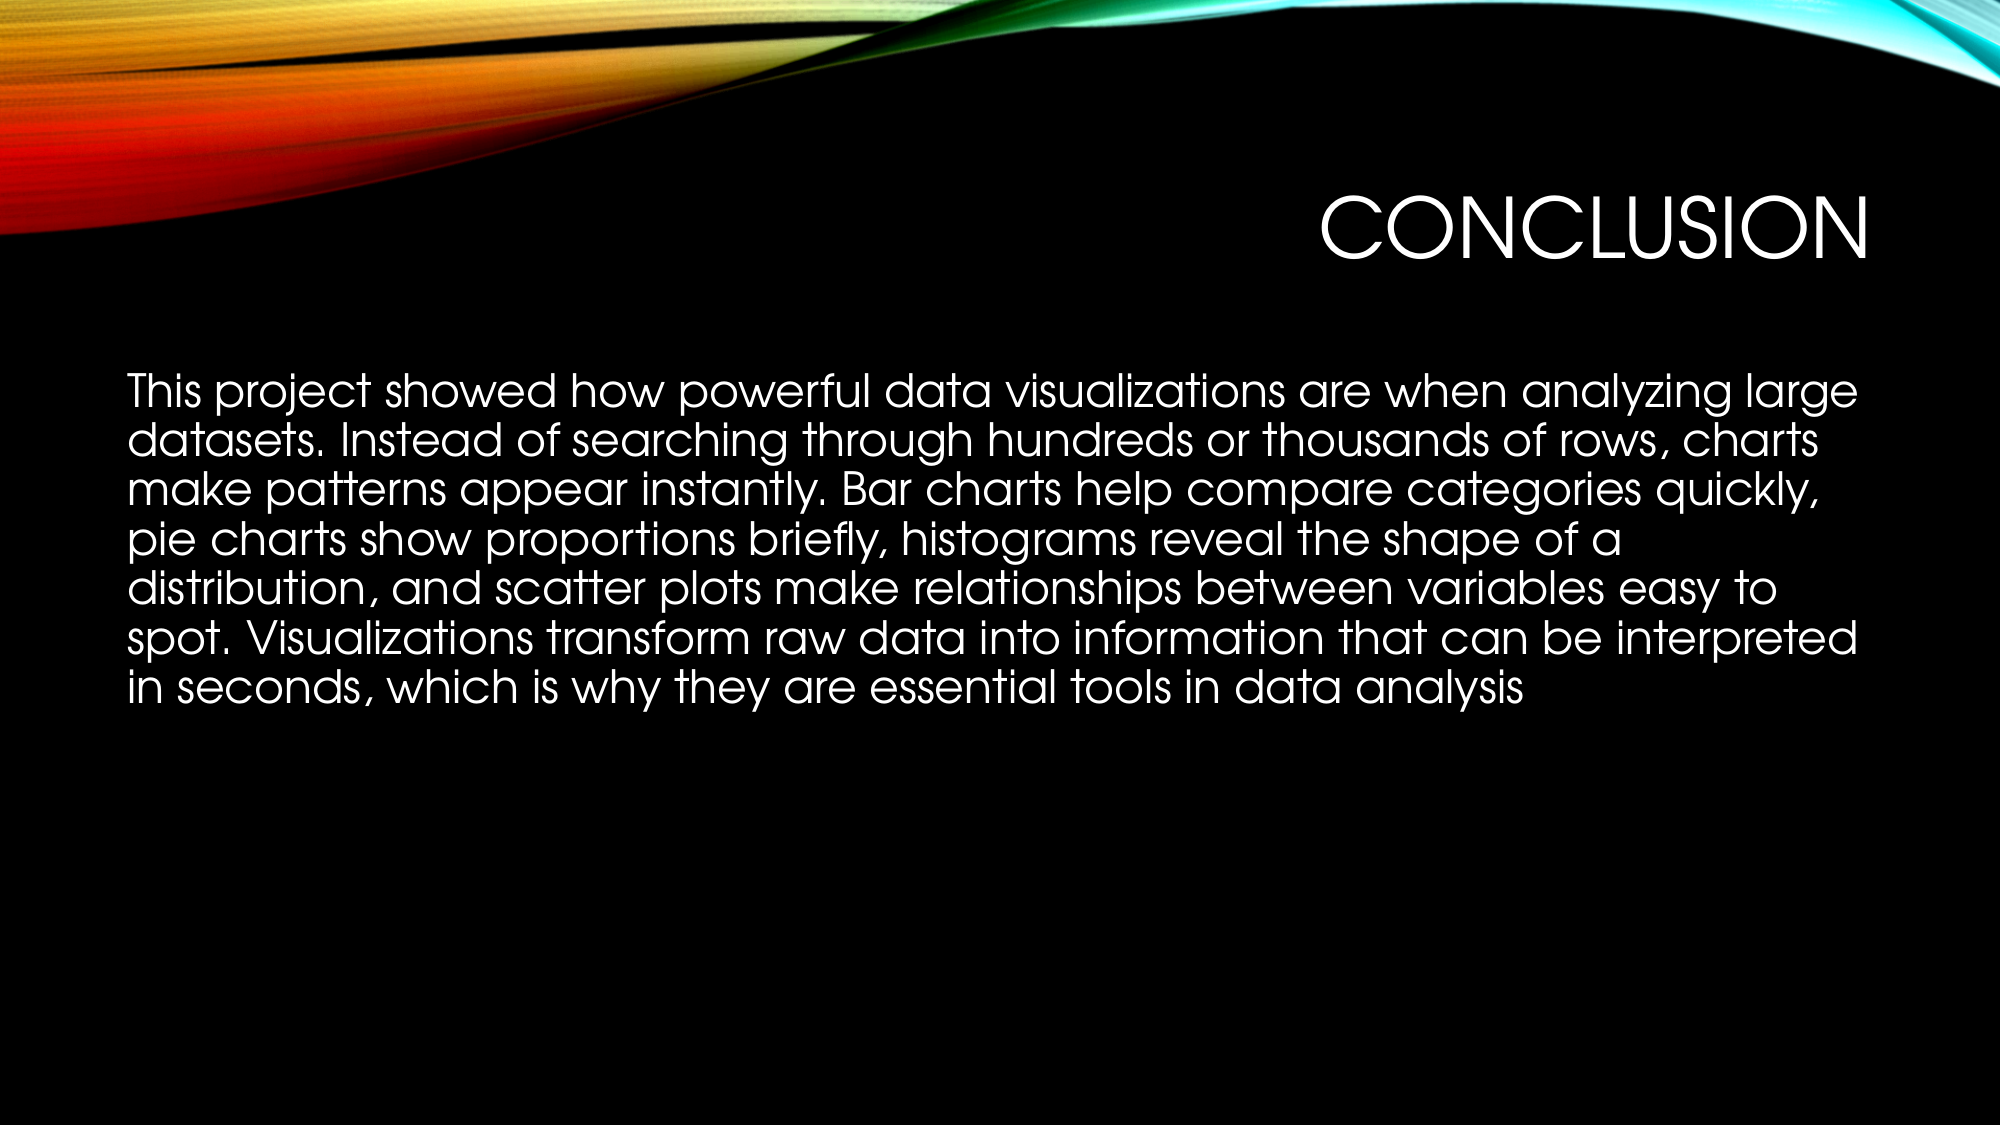

# Conclusion
This project showed how powerful data visualizations are when analyzing large datasets. Instead of searching through hundreds or thousands of rows, charts make patterns appear instantly. Bar charts help compare categories quickly, pie charts show proportions briefly, histograms reveal the shape of a distribution, and scatter plots make relationships between variables easy to spot. Visualizations transform raw data into information that can be interpreted in seconds, which is why they are essential tools in data analysis